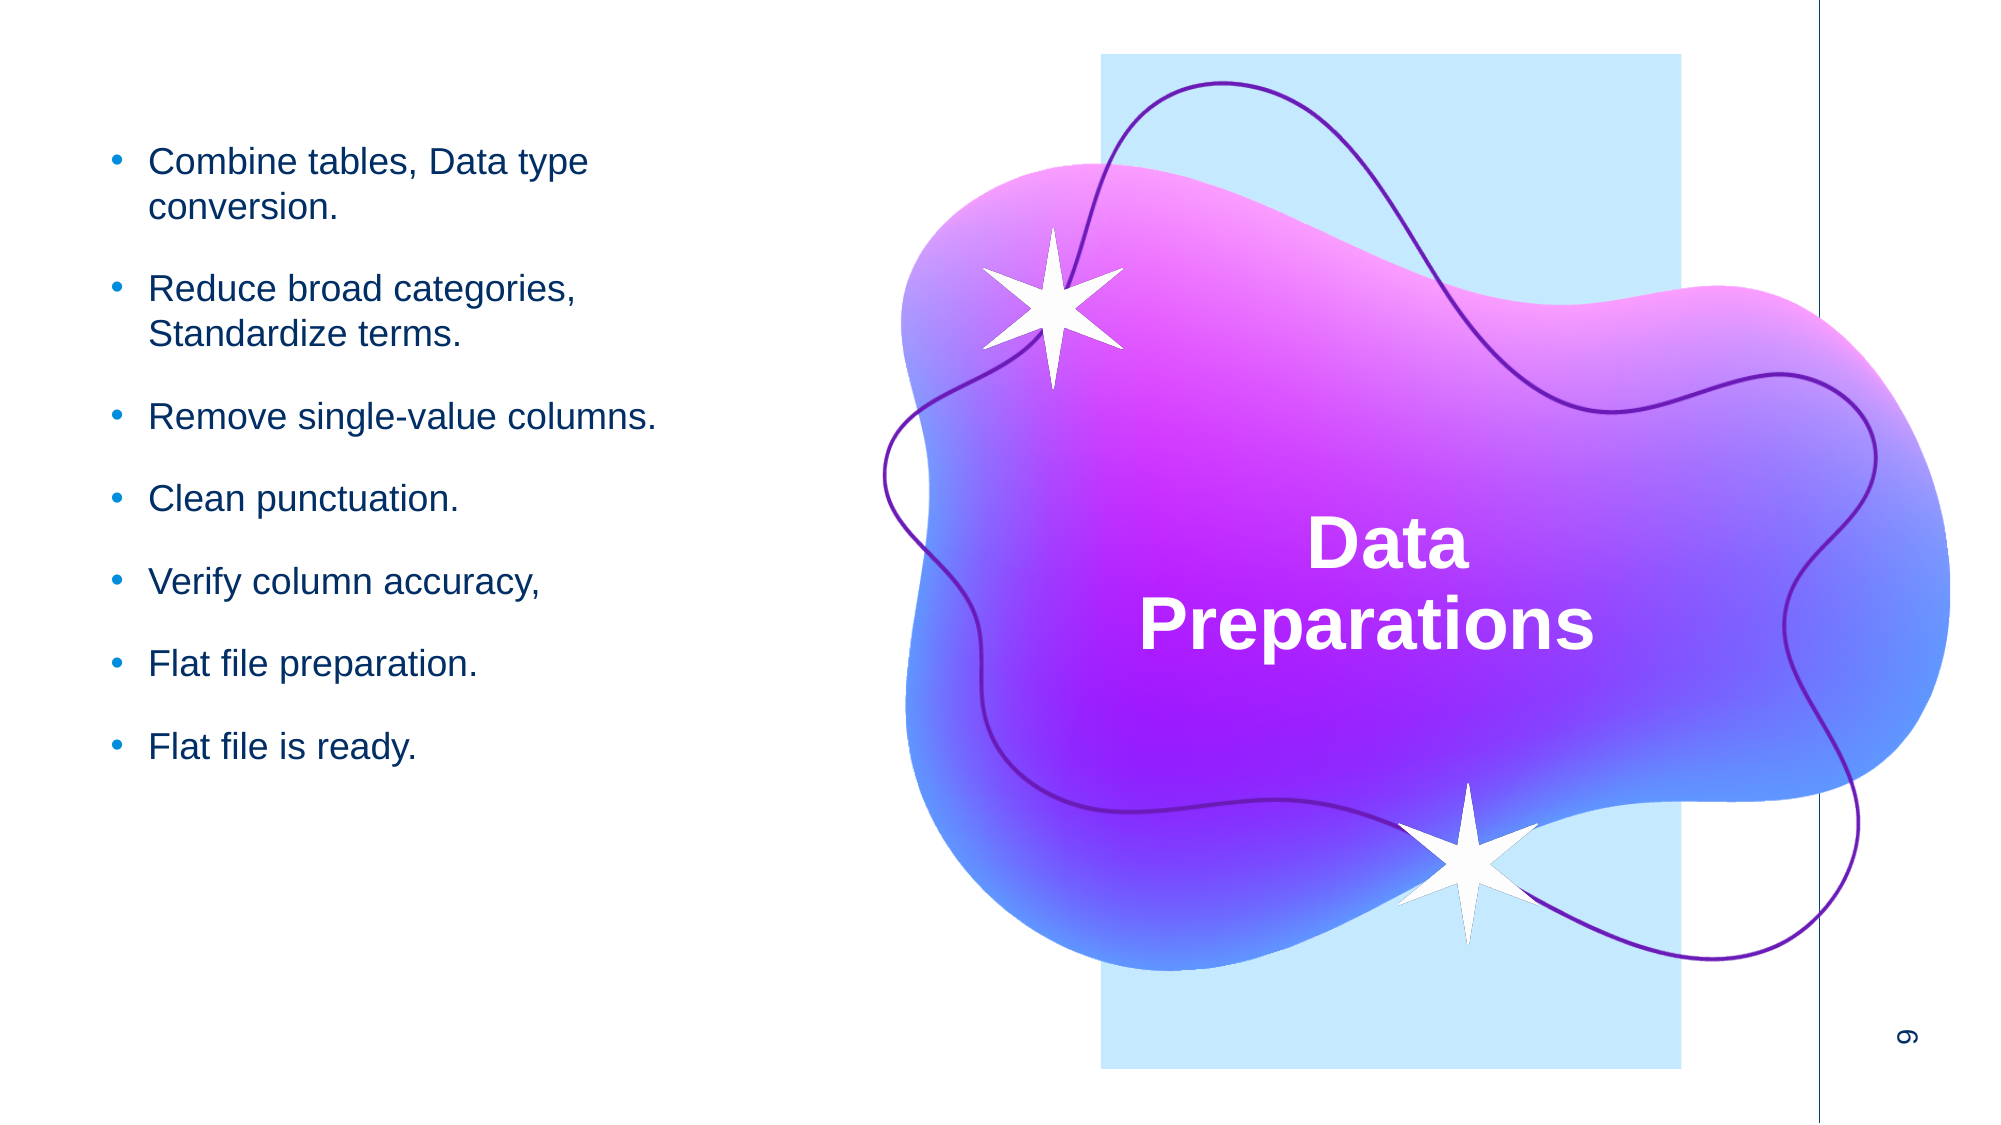

Combine tables, Data type conversion.
Reduce broad categories, Standardize terms.
Remove single-value columns.
Clean punctuation.
Verify column accuracy,
Flat file preparation.
Flat file is ready.
# Data Preparations
9